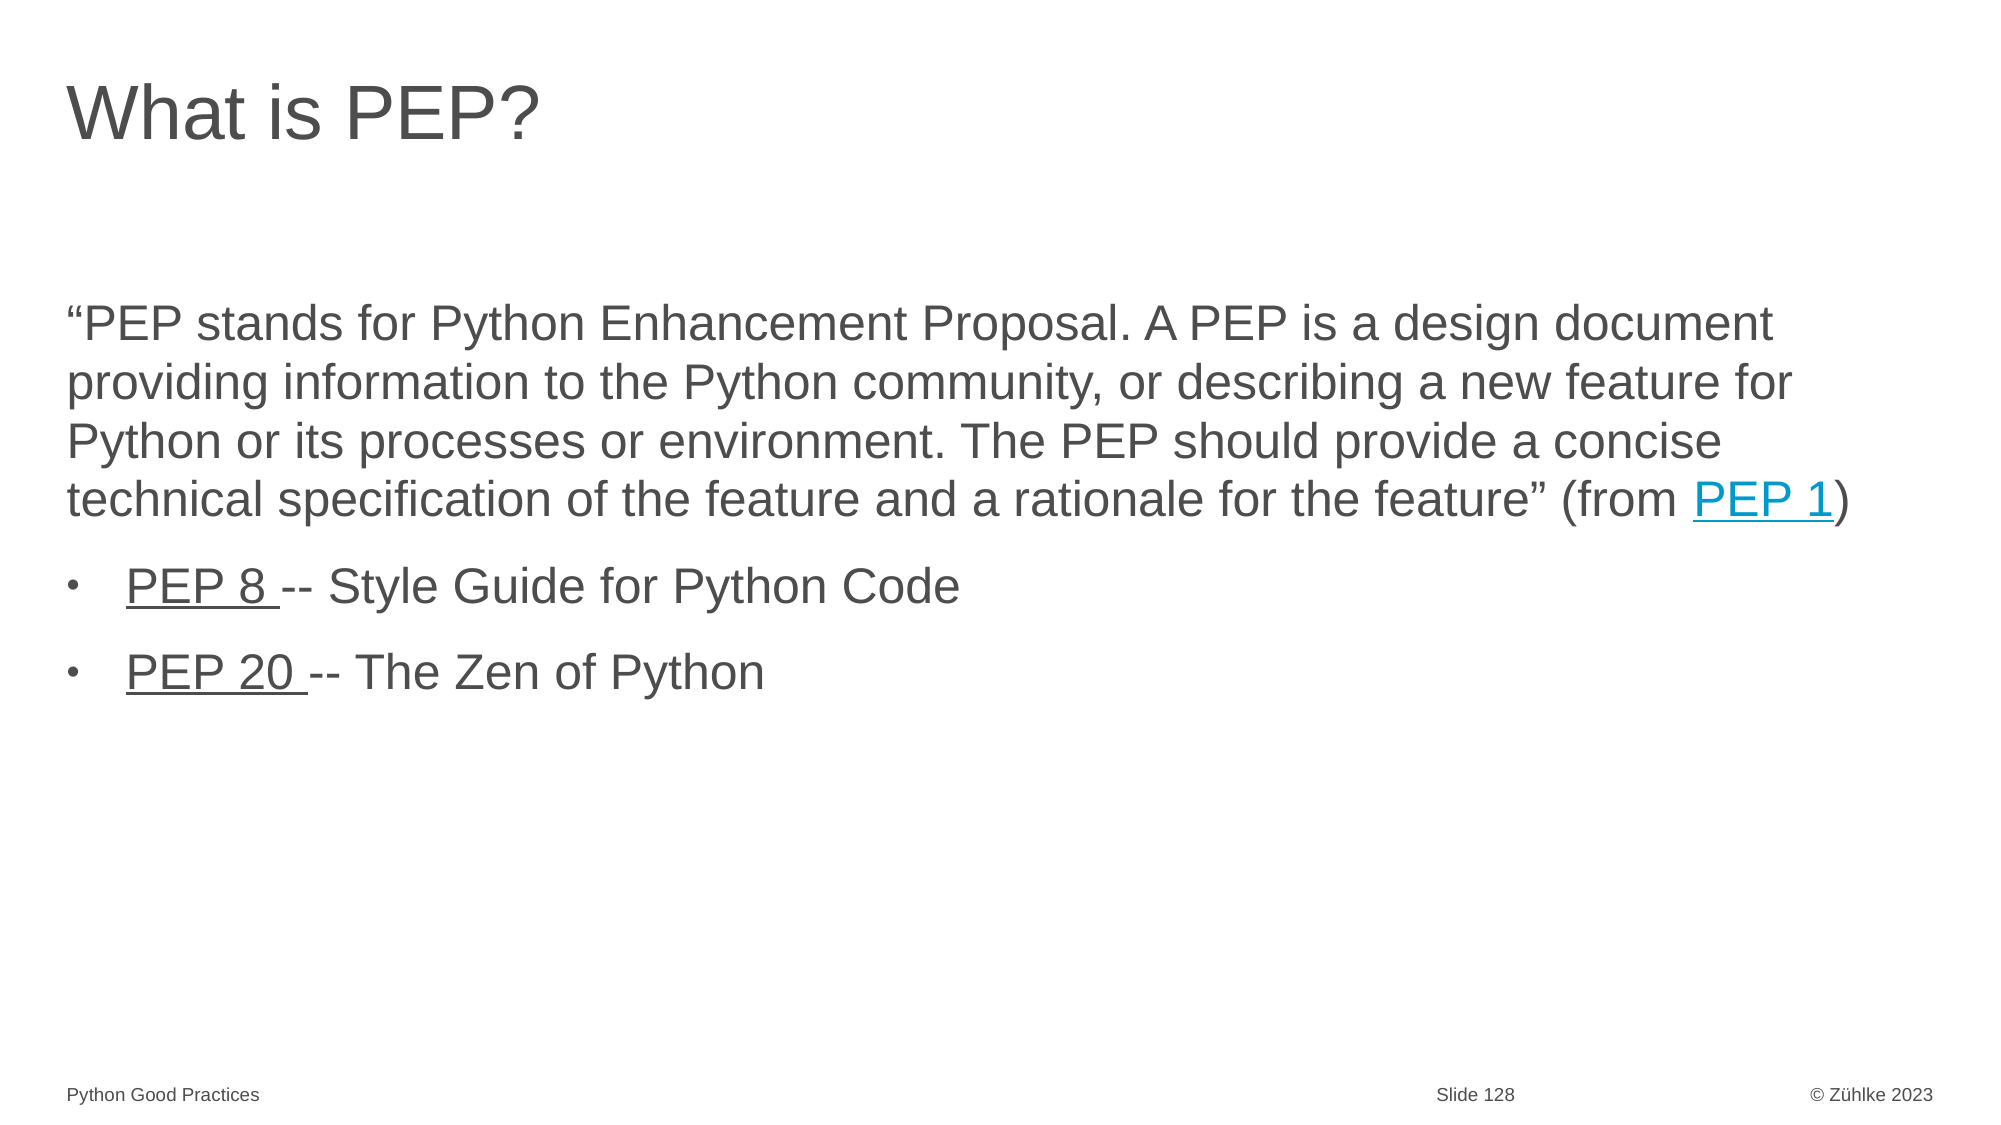

# What is PEP?

“PEP stands for Python Enhancement Proposal. A PEP is a design document providing information to the Python community, or describing a new feature for Python or its processes or environment. The PEP should provide a concise technical specification of the feature and a rationale for the feature” (from PEP 1)
PEP 8 -- Style Guide for Python Code
PEP 20 -- The Zen of Python